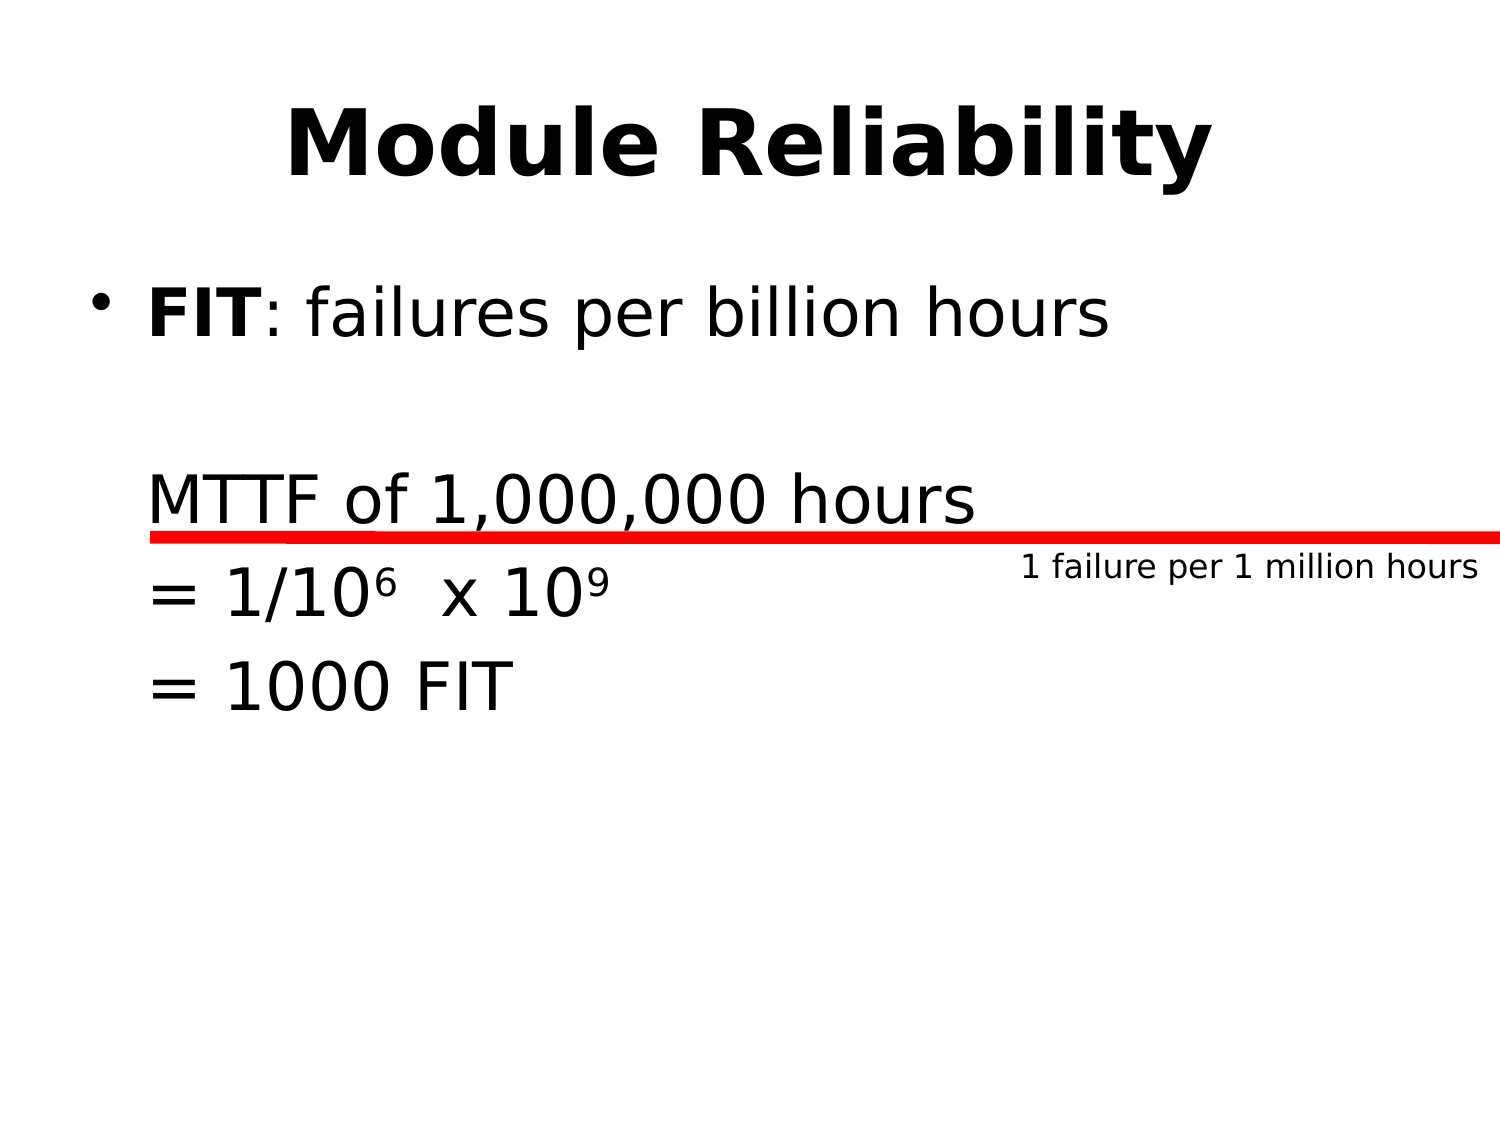

# Module Reliability
FIT: failures per billion hours

	MTTF of 1,000,000 hours
	= 1/106  x 109
	= 1000 FIT

1 failure per 1 million hours